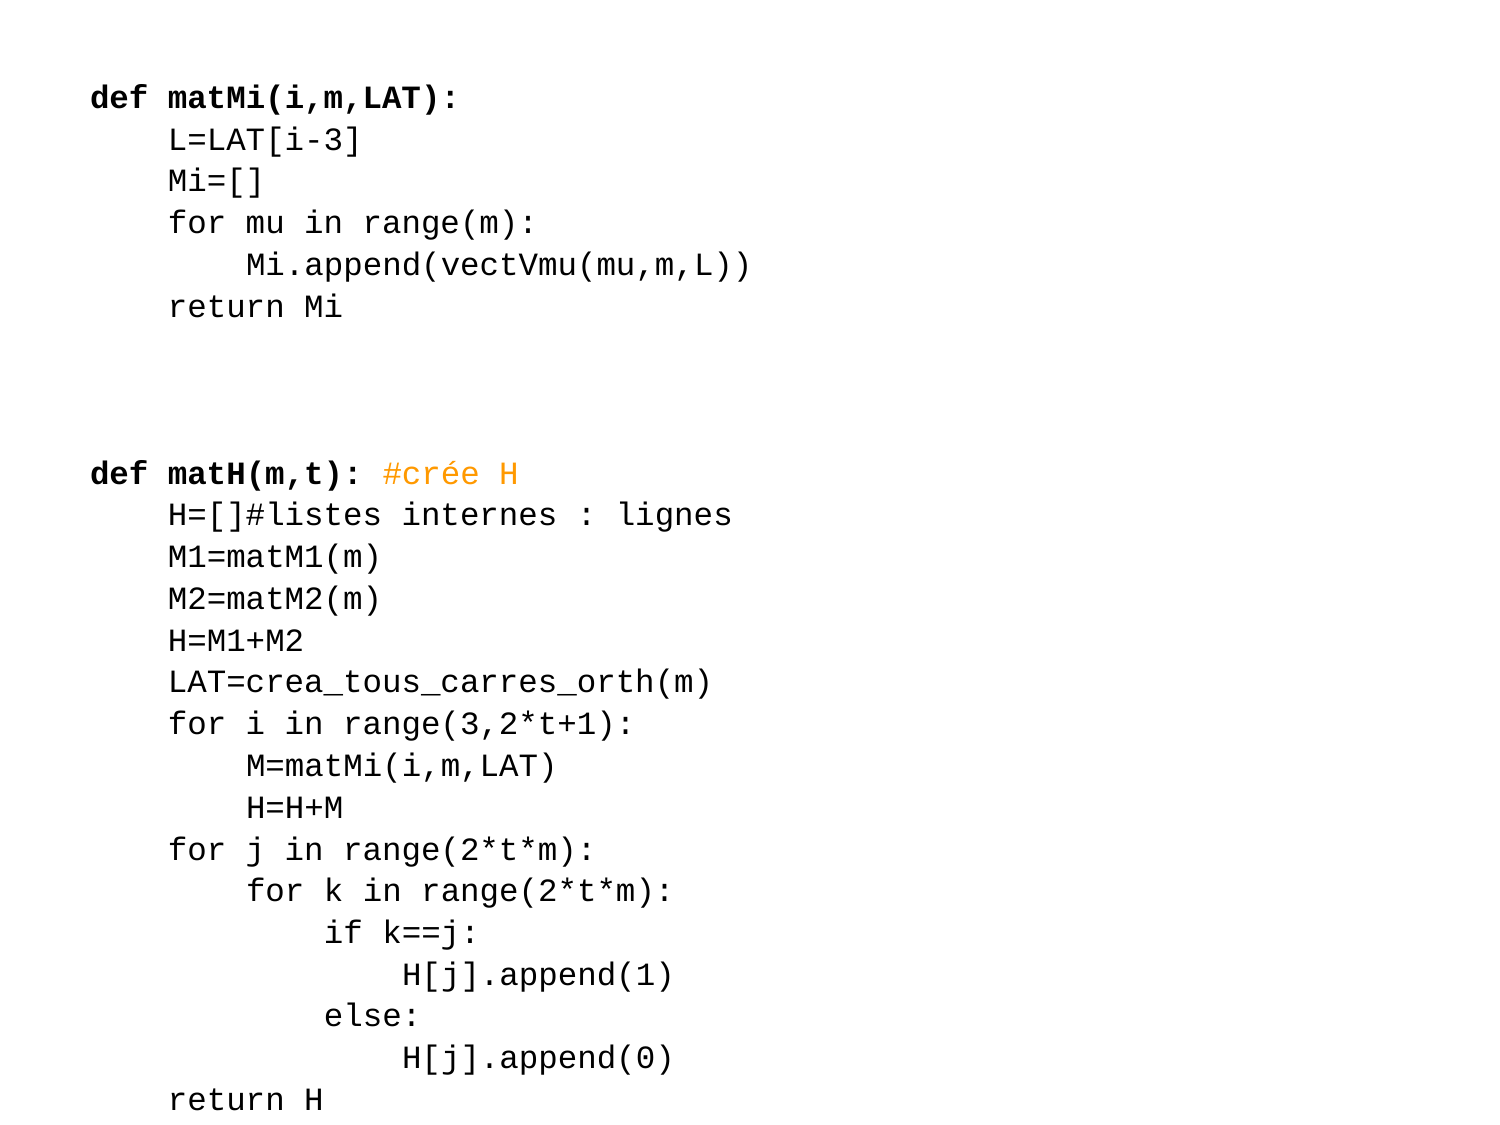

def matMi(i,m,LAT):
    L=LAT[i-3]
    Mi=[]
    for mu in range(m):
        Mi.append(vectVmu(mu,m,L))
    return Mi

def matH(m,t): #crée H
    H=[]#listes internes : lignes
    M1=matM1(m)
    M2=matM2(m)
    H=M1+M2
    LAT=crea_tous_carres_orth(m)
    for i in range(3,2*t+1):
        M=matMi(i,m,LAT)
        H=H+M
    for j in range(2*t*m):
        for k in range(2*t*m):
            if k==j:
                H[j].append(1)
            else:
                H[j].append(0)
    return H